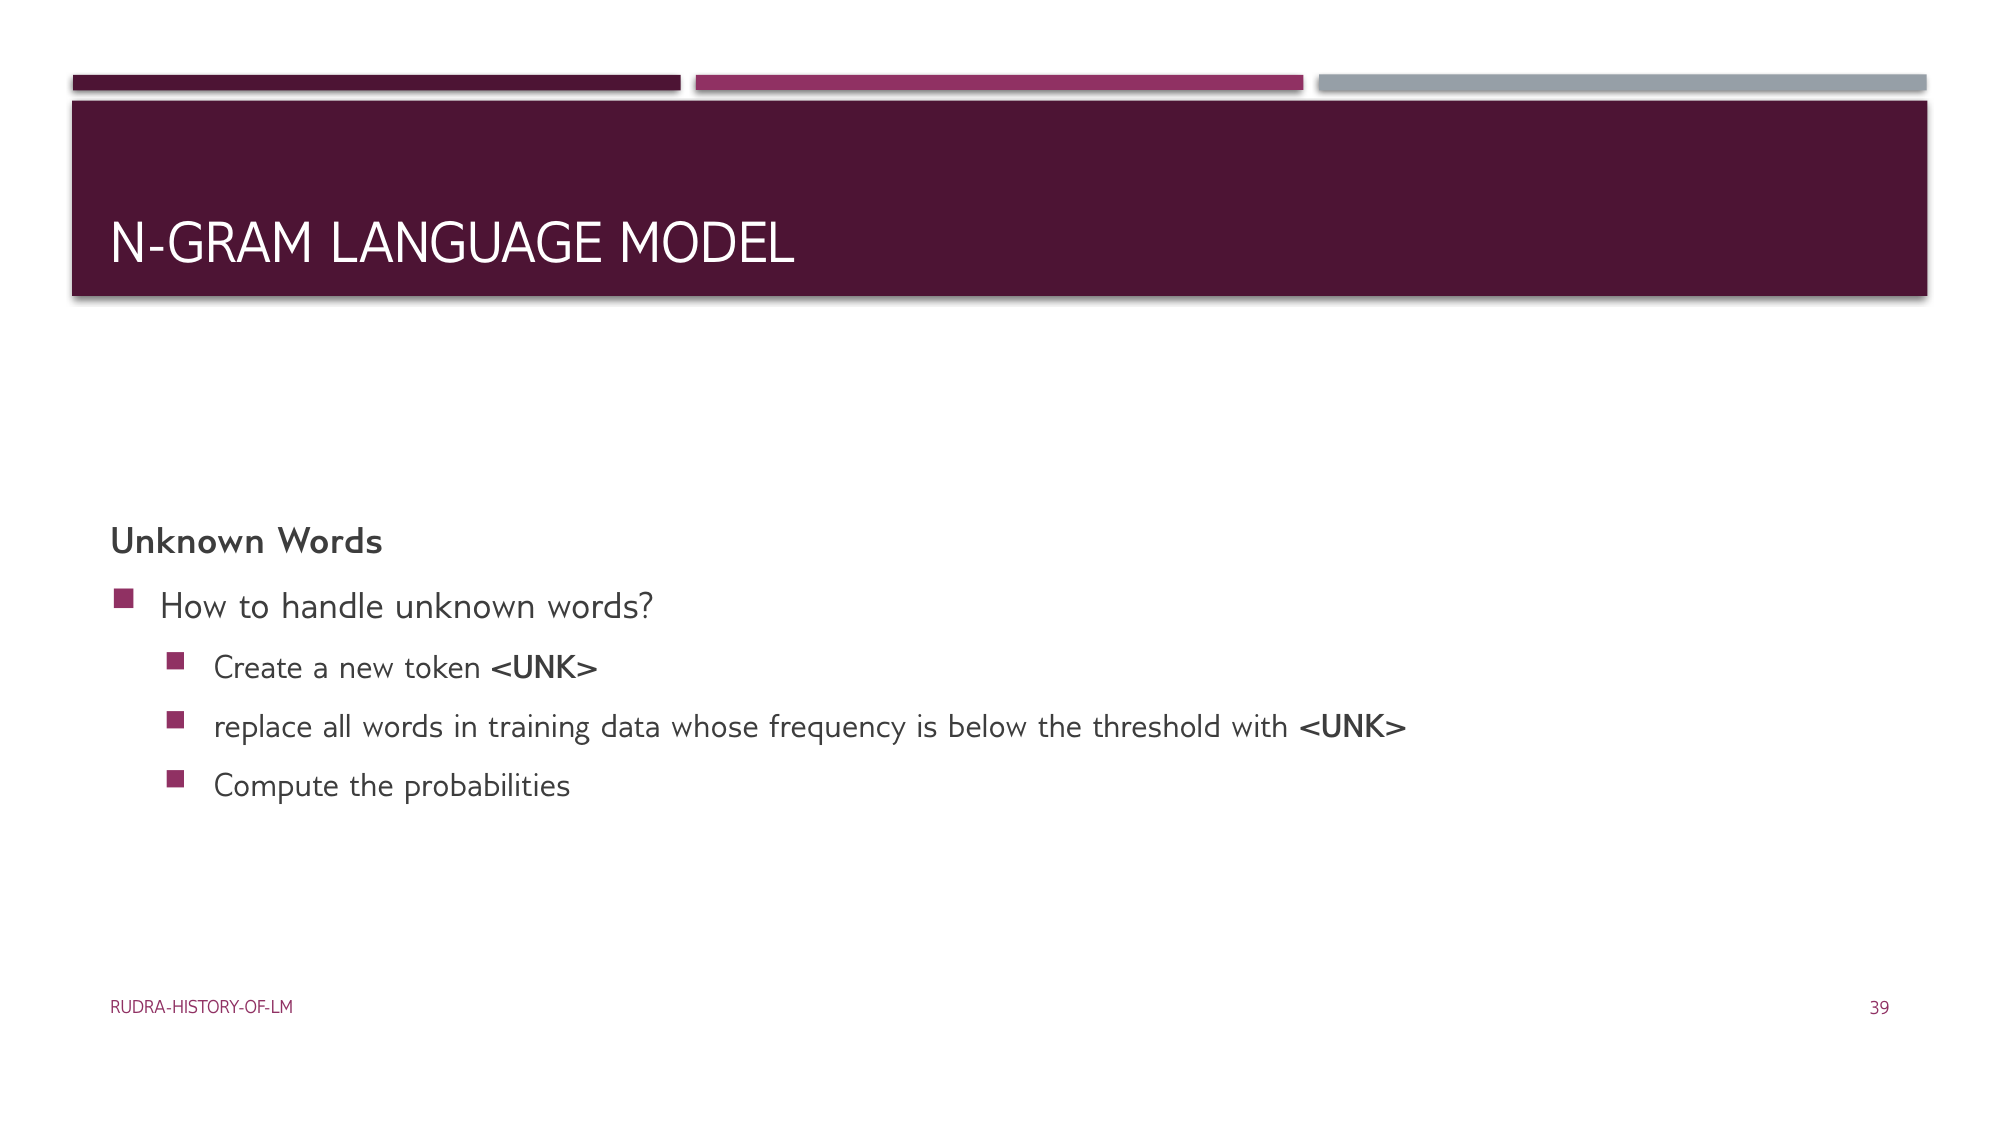

# N-GRAM LANGUAGE MODEL
Unknown Words
How to handle unknown words?
Create a new token <UNK>
replace all words in training data whose frequency is below the threshold with <UNK>
Compute the probabilities
Rudra-History-of-LM
39